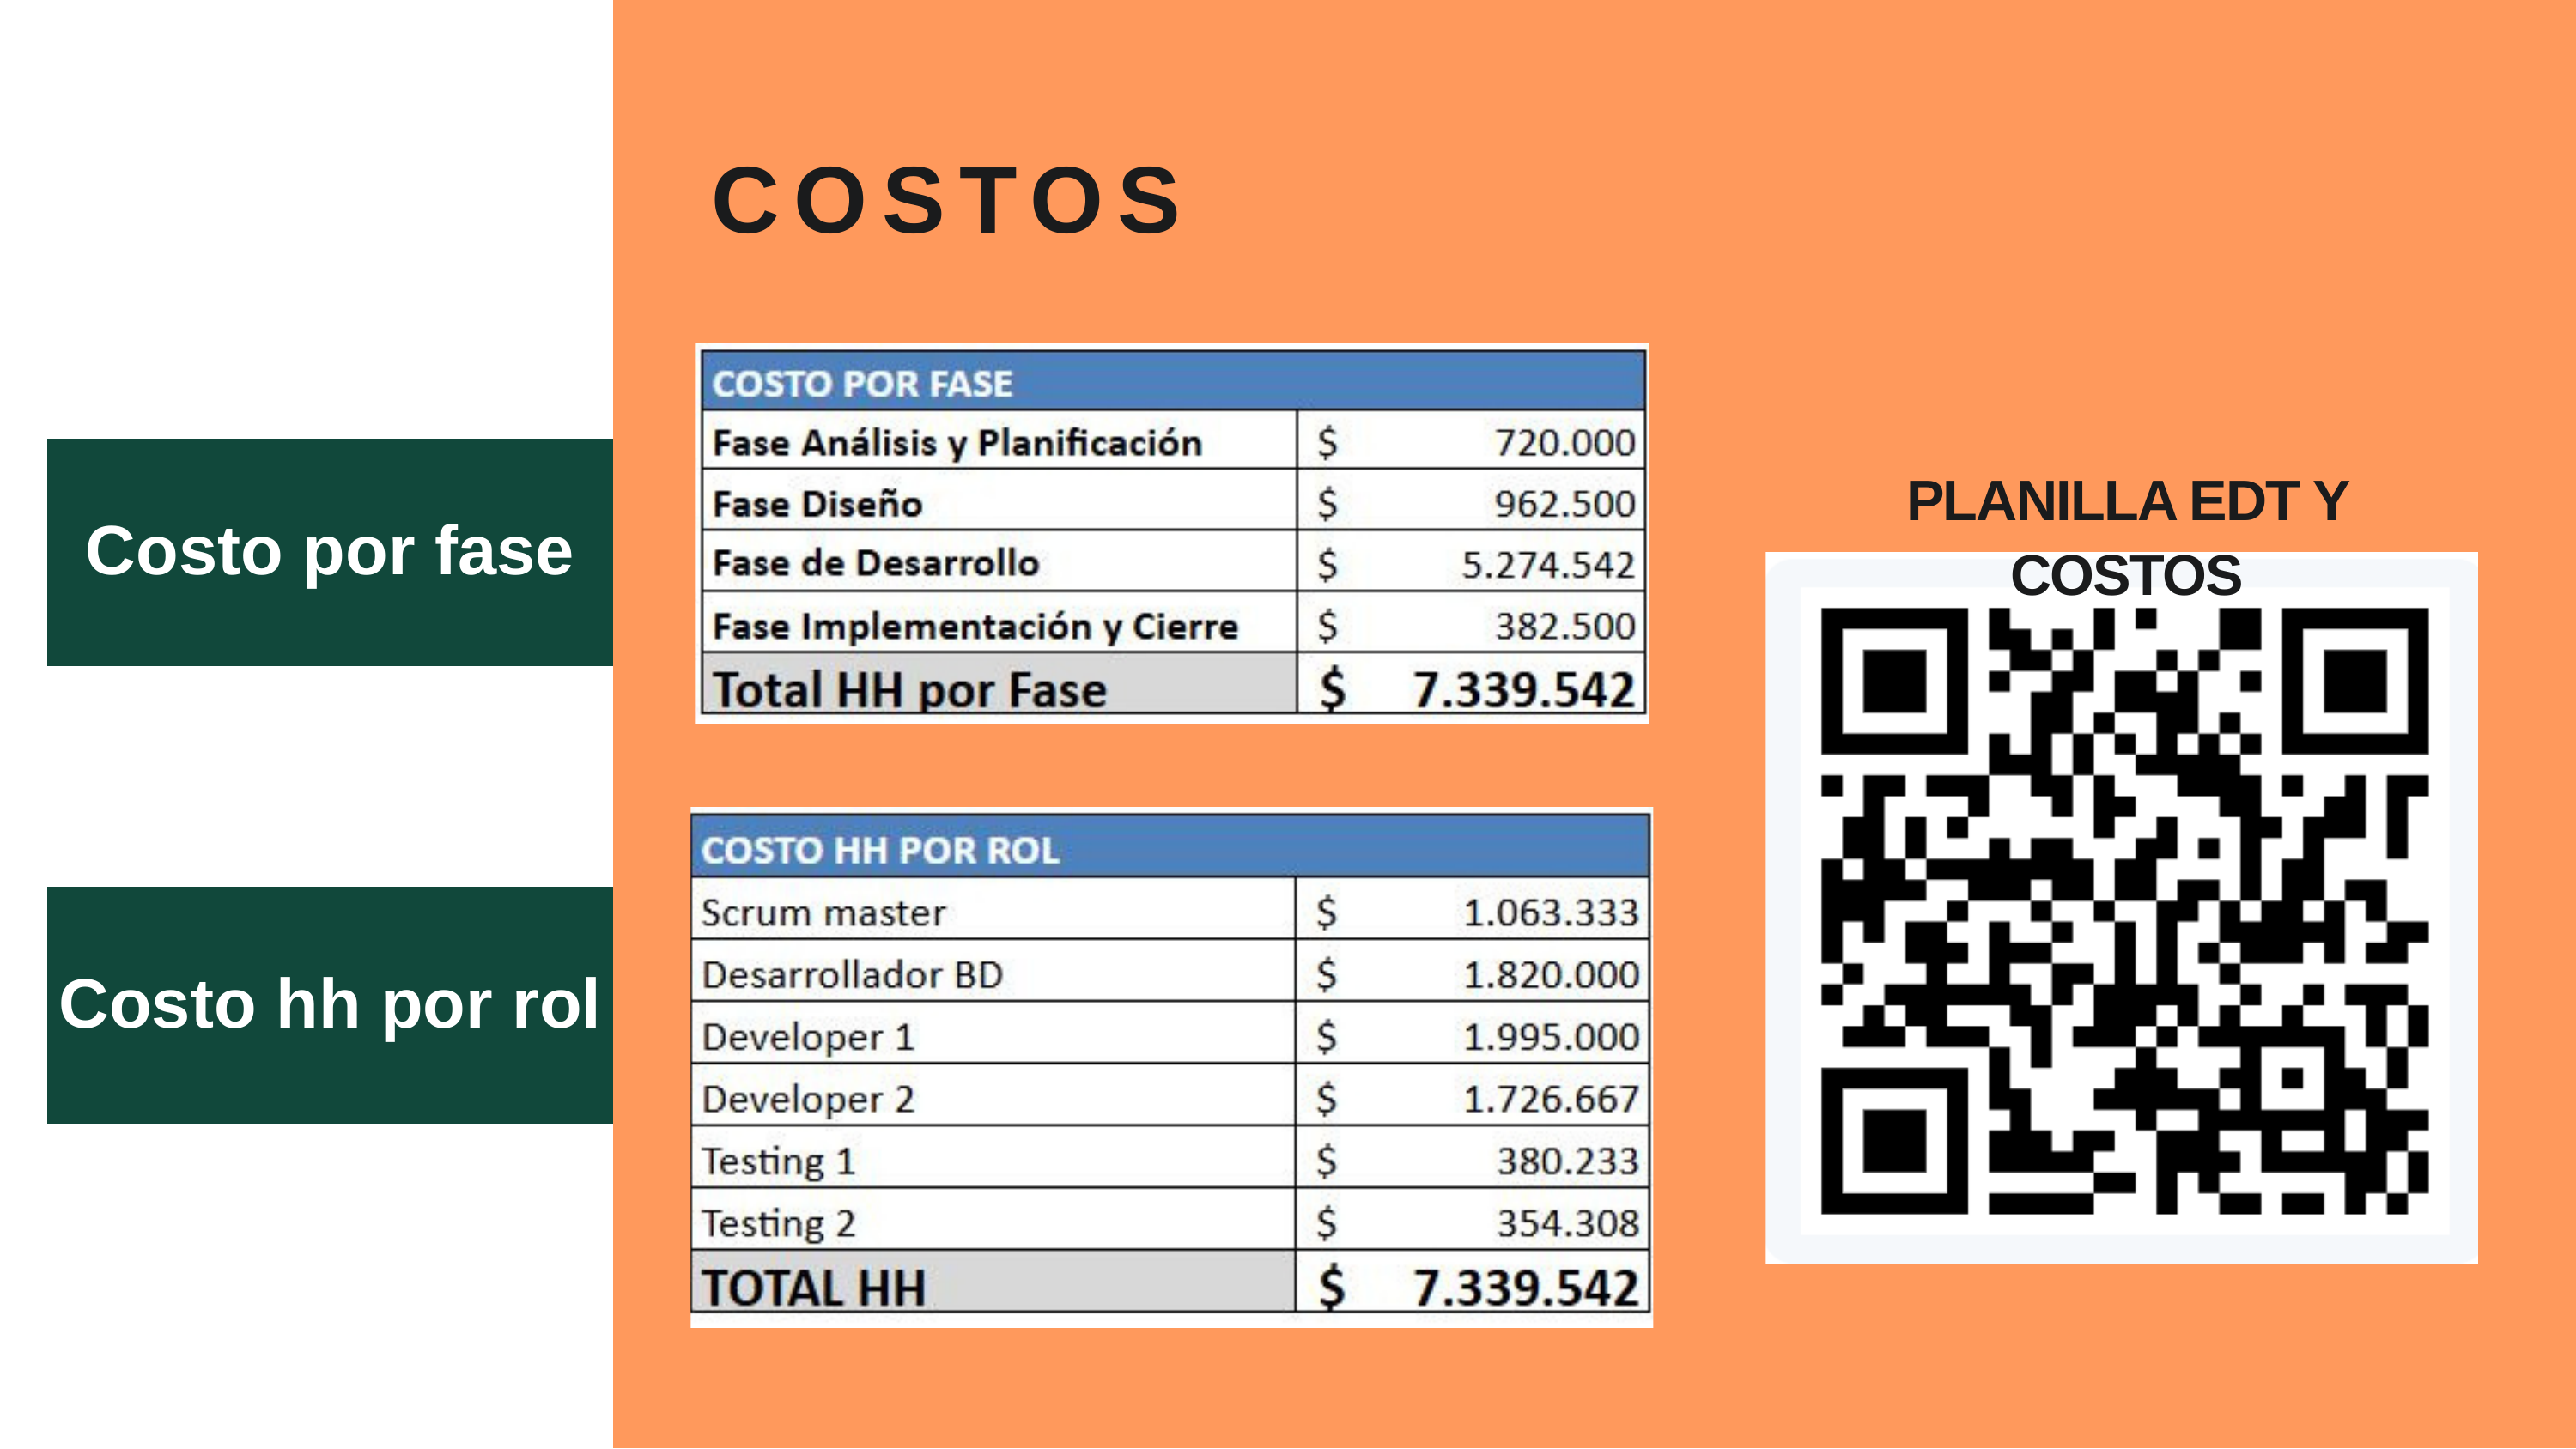

COSTOS

Costo por fase
PLANILLA EDT Y COSTOS

Costo hh por rol